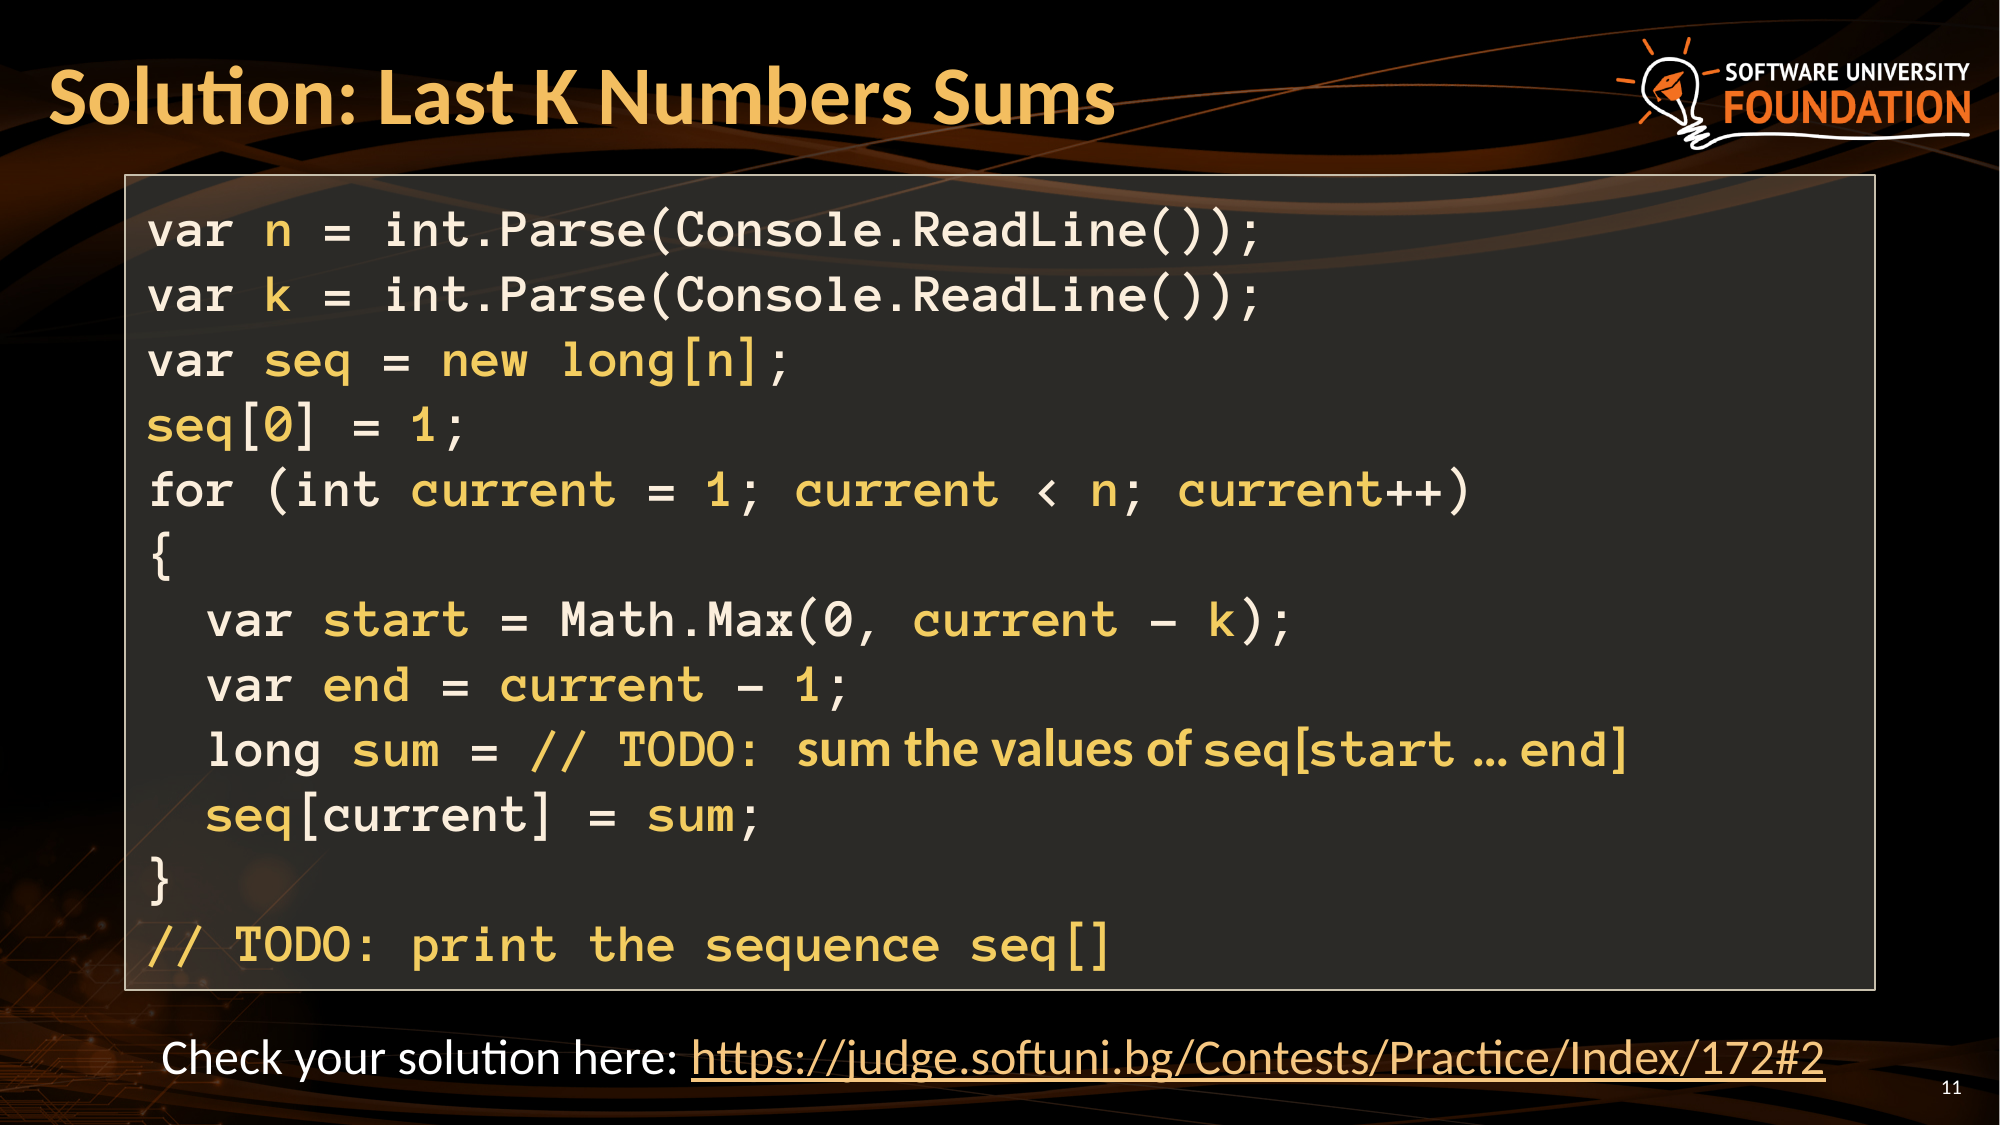

# Solution: Last K Numbers Sums
var n = int.Parse(Console.ReadLine());
var k = int.Parse(Console.ReadLine());
var seq = new long[n];
seq[0] = 1;
for (int current = 1; current < n; current++)
{
  var start = Math.Max(0, current - k);
  var end = current - 1;
  long sum = // TODO: sum the values of seq[start … end]
  seq[current] = sum;
}
// TODO: print the sequence seq[]
Check your solution here: https://judge.softuni.bg/Contests/Practice/Index/172#2
11